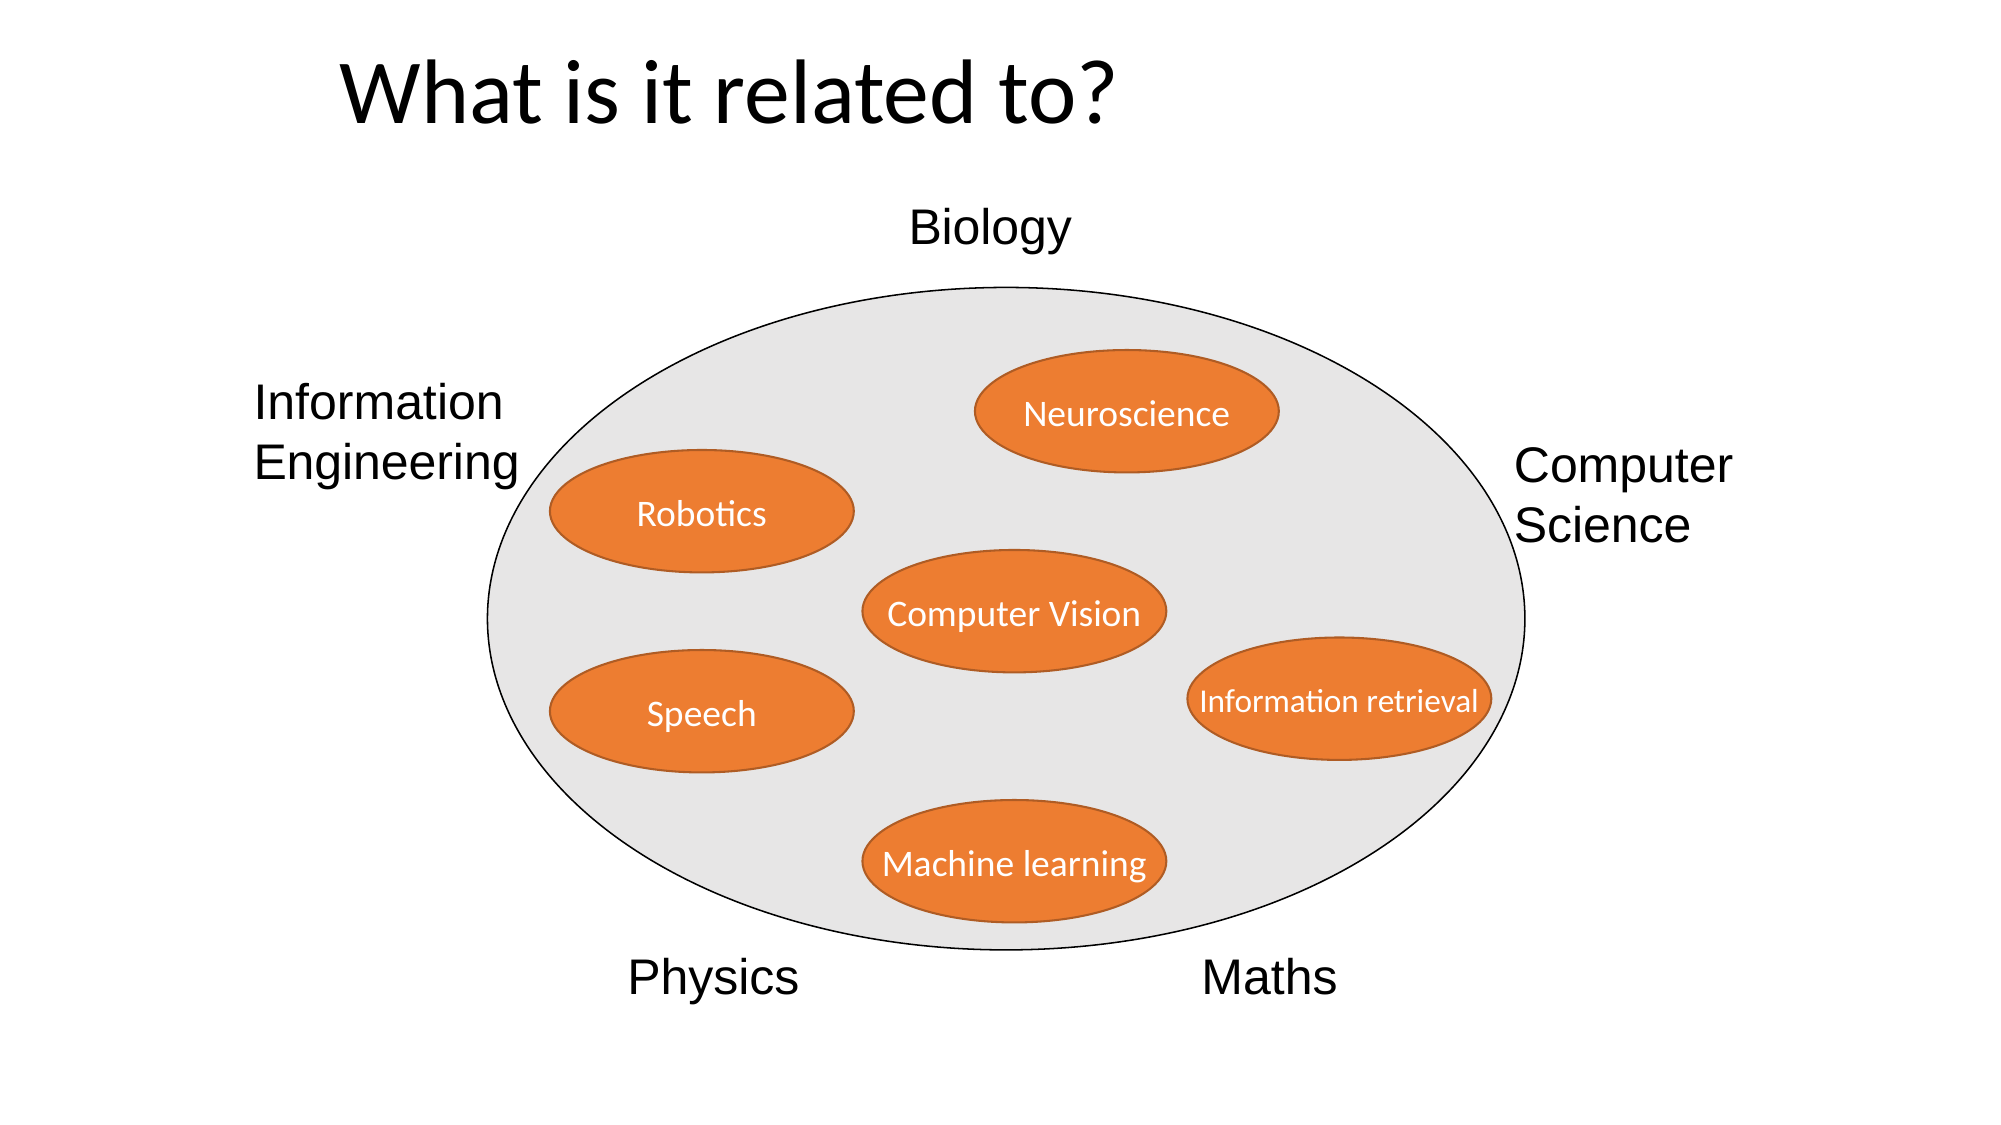

# What is it related to?
Biology

Neuroscience
Information
Engineering
Computer
Science
Robotics
Computer Vision
Information retrieval
Speech
Machine learning
Maths
Physics